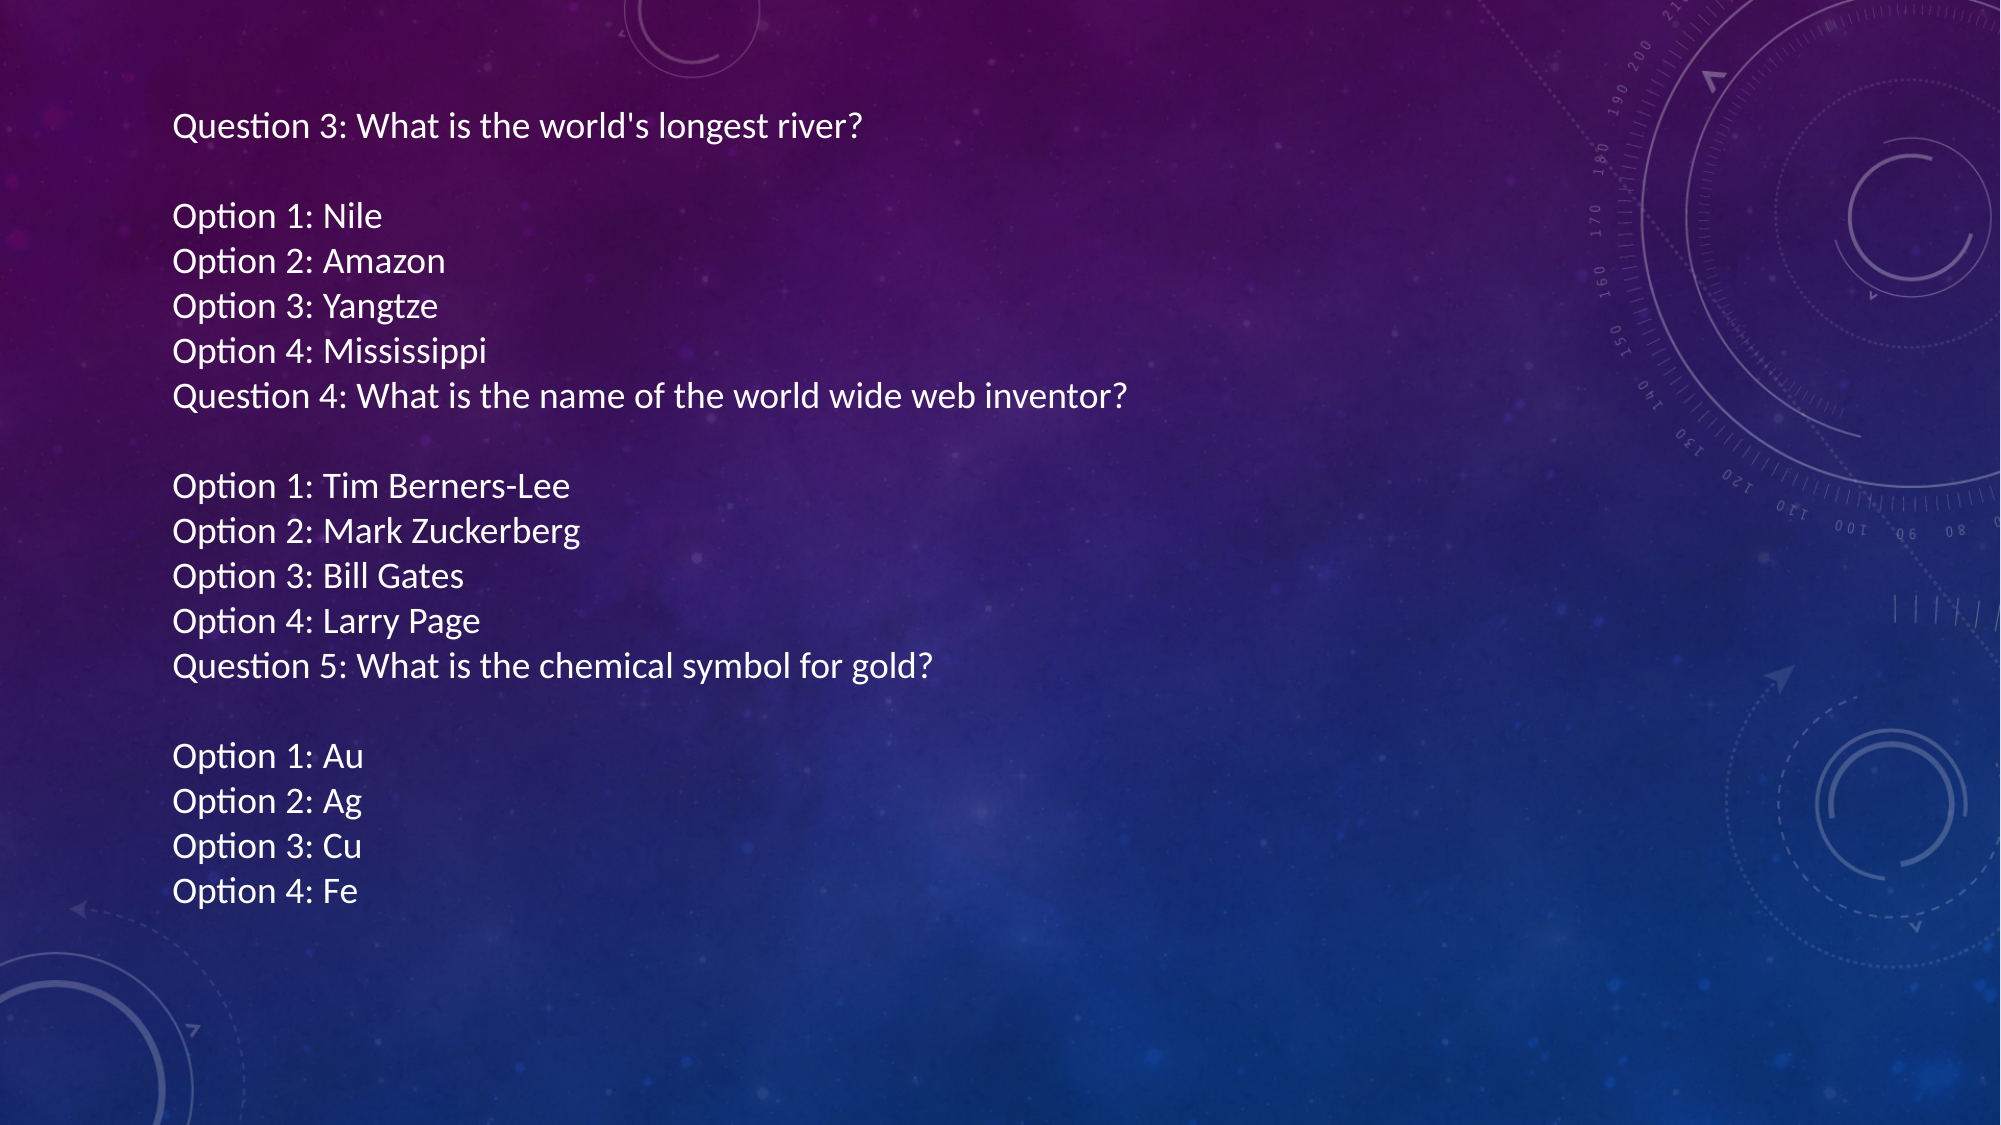

Question 3: What is the world's longest river?

Option 1: Nile
Option 2: Amazon
Option 3: Yangtze
Option 4: Mississippi
Question 4: What is the name of the world wide web inventor?

Option 1: Tim Berners-Lee
Option 2: Mark Zuckerberg
Option 3: Bill Gates
Option 4: Larry Page
Question 5: What is the chemical symbol for gold?

Option 1: Au
Option 2: Ag
Option 3: Cu
Option 4: Fe